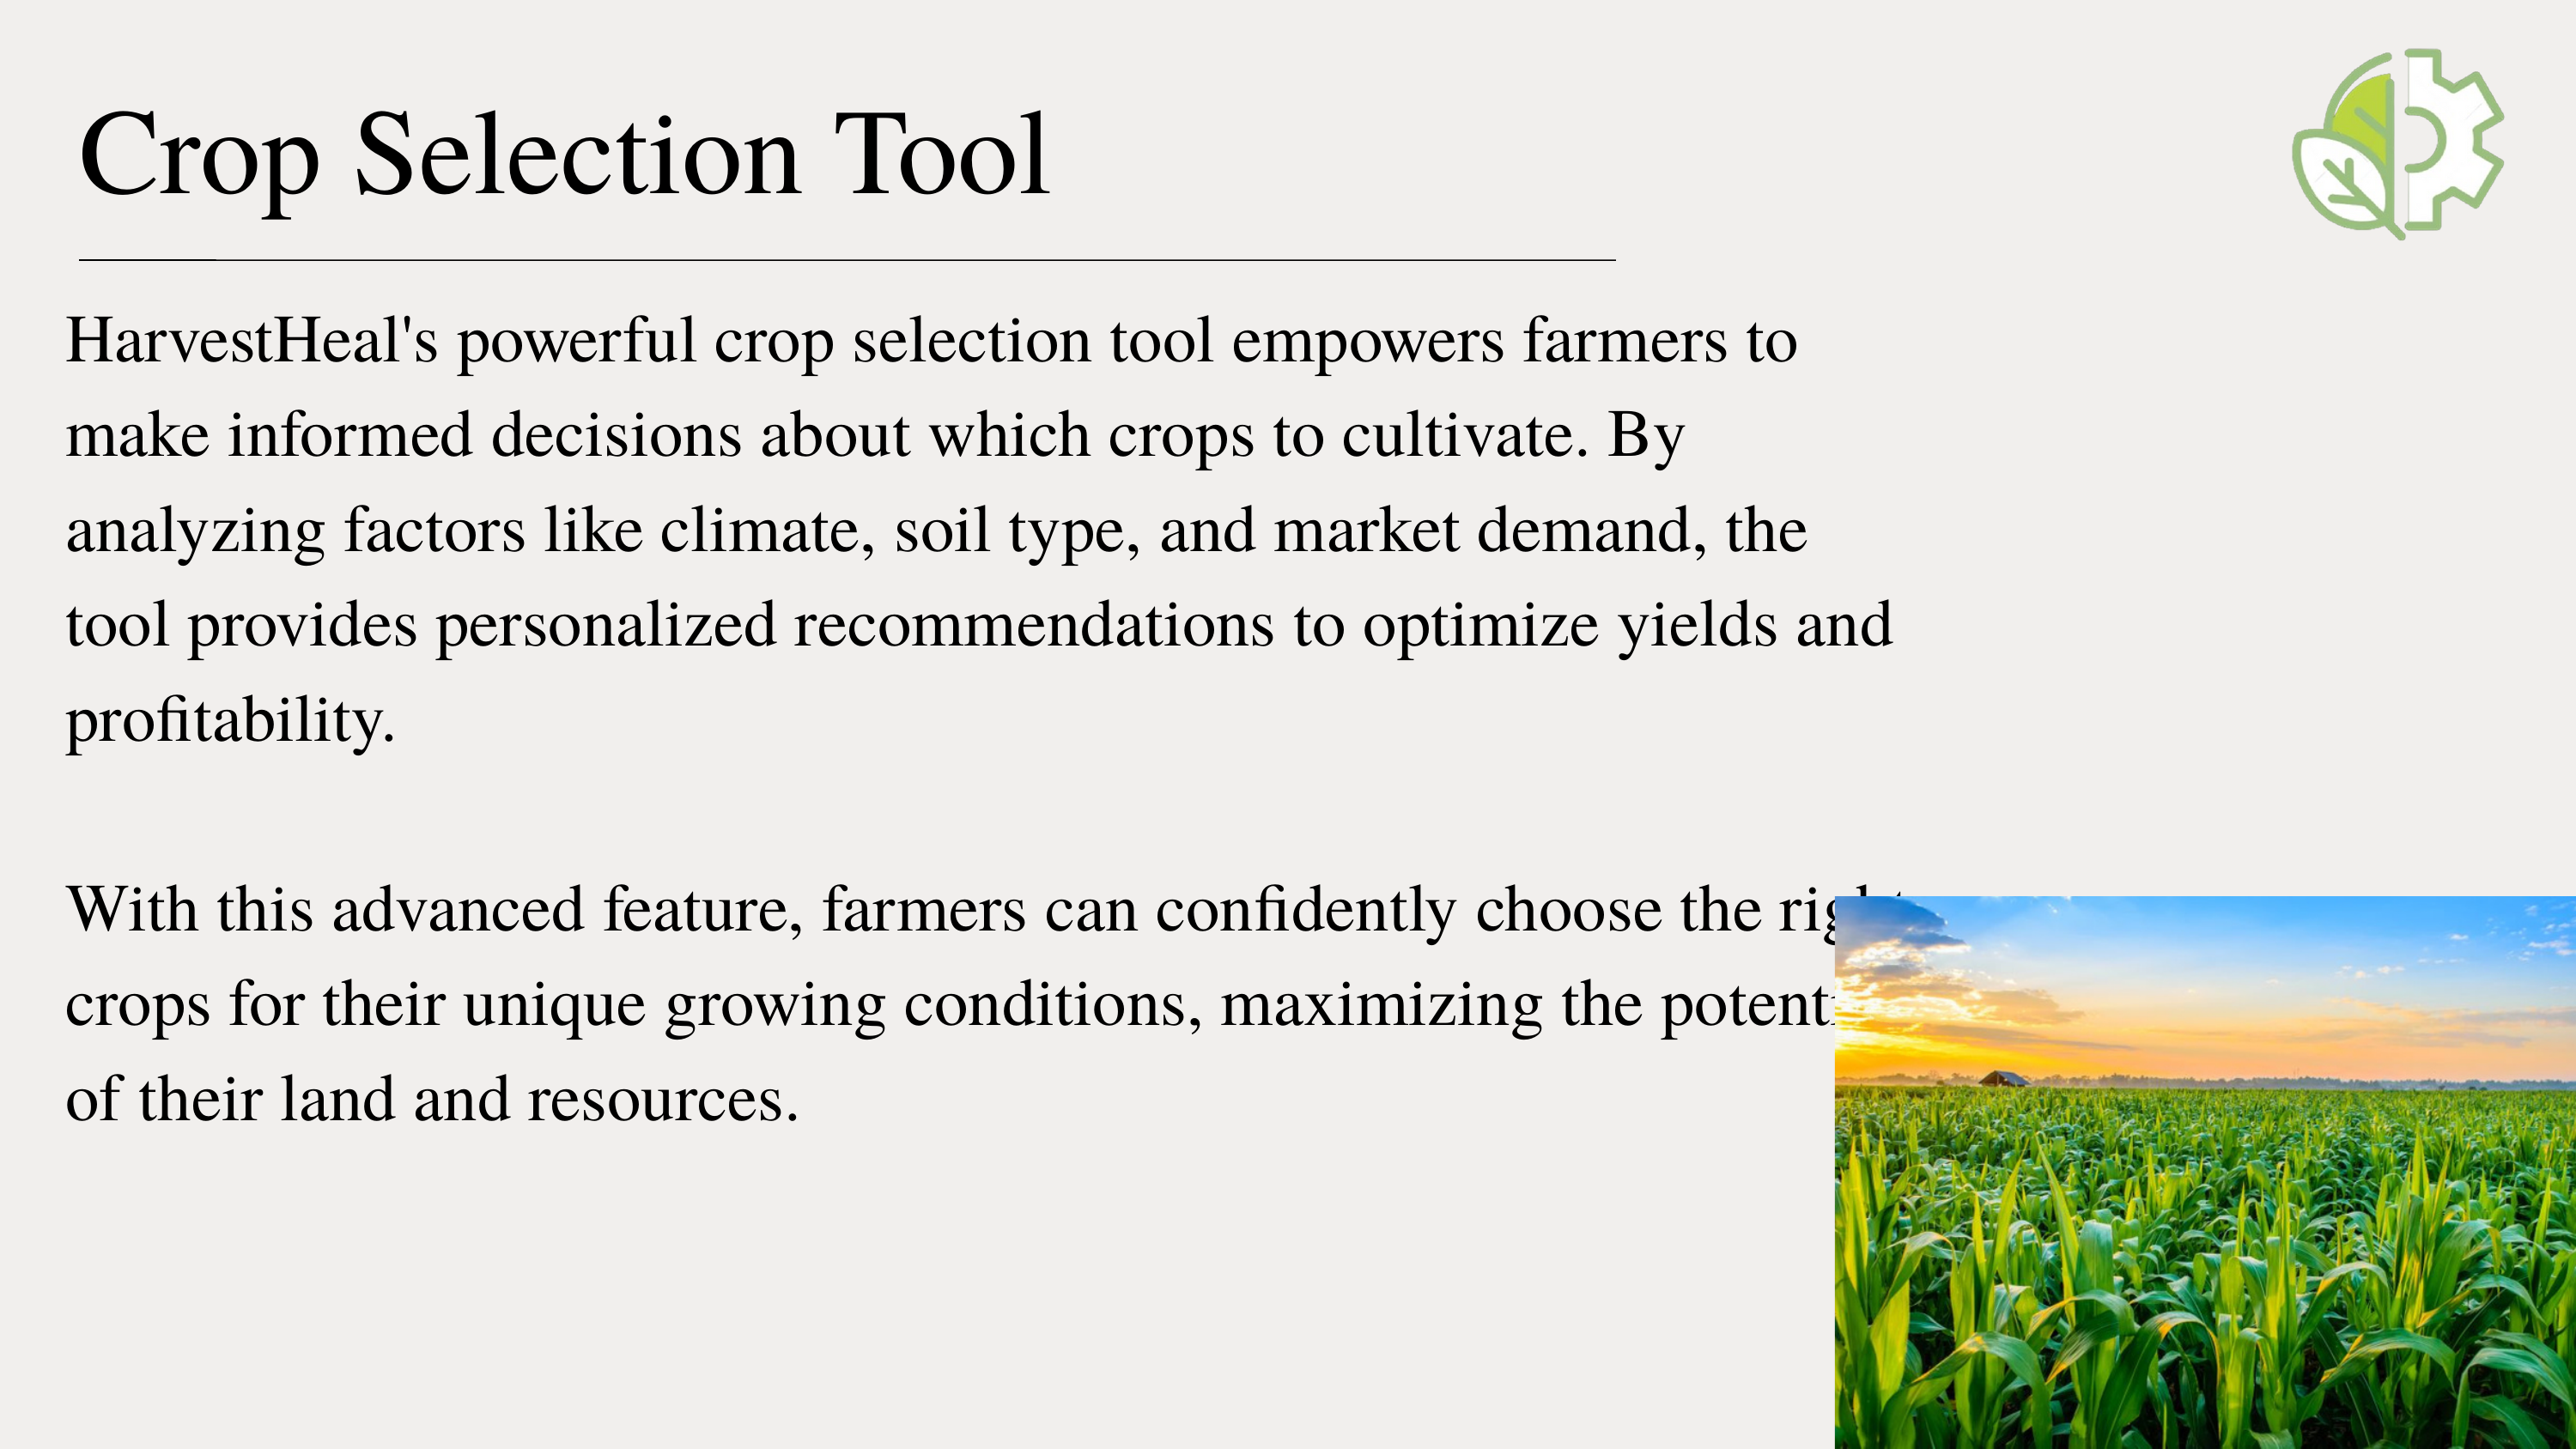

Crop Selection Tool

HarvestHeal's powerful crop selection tool empowers farmers to make informed decisions about which crops to cultivate. By analyzing factors like climate, soil type, and market demand, the tool provides personalized recommendations to optimize yields and profitability.

With this advanced feature, farmers can confidently choose the right crops for their unique growing conditions, maximizing the potential of their land and resources.